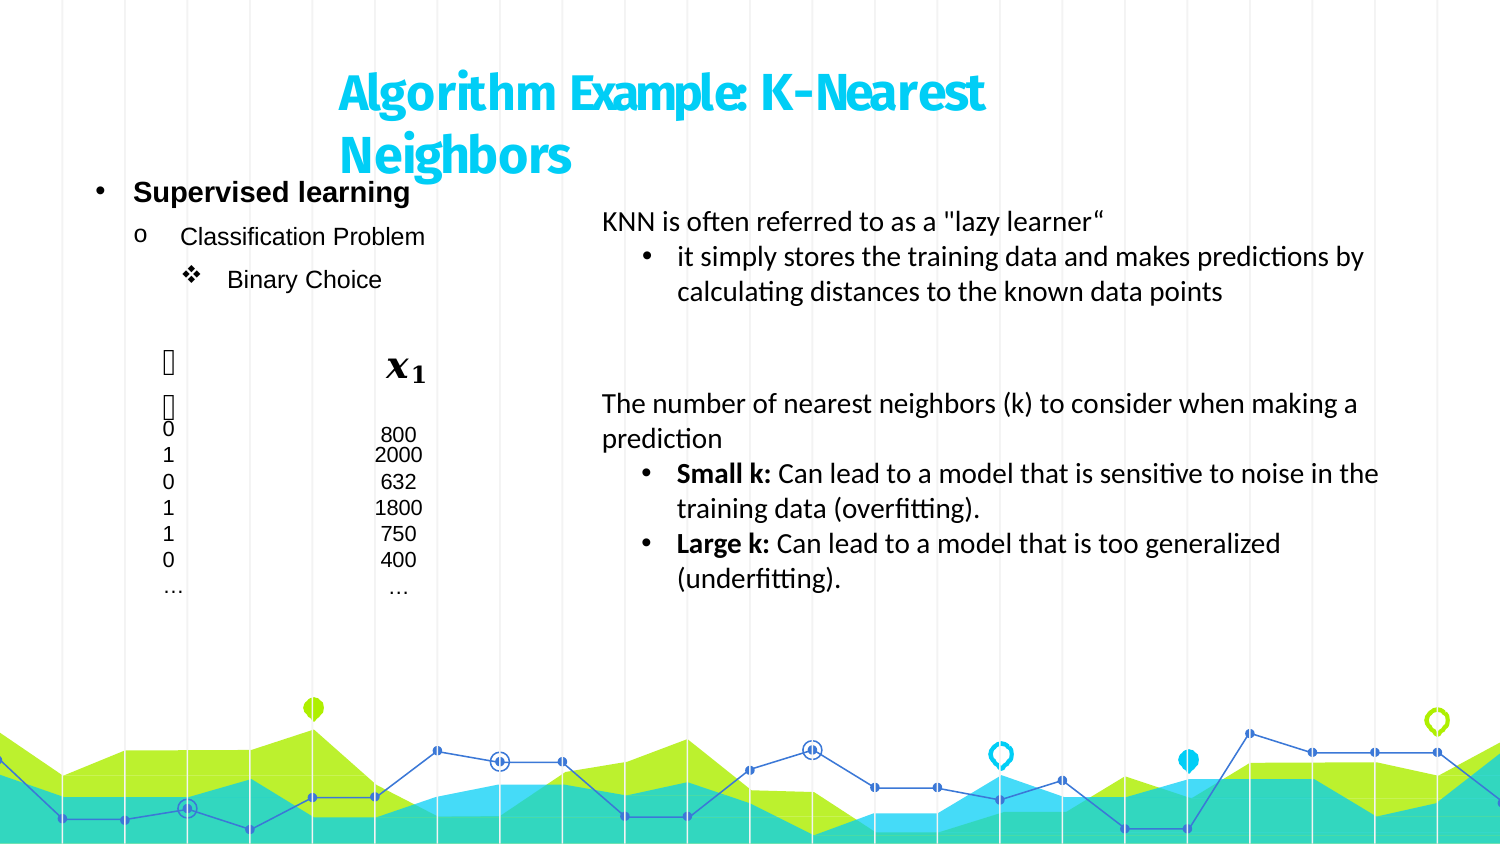

# Algorithm Example: K-Nearest Neighbors
Supervised learning
Classification Problem
Binary Choice
KNN is often referred to as a "lazy learner“
it simply stores the training data and makes predictions by calculating distances to the known data points

𝒚
𝒙𝟏
800
The number of nearest neighbors (k) to consider when making a prediction
Small k: Can lead to a model that is sensitive to noise in the training data (overfitting).
Large k: Can lead to a model that is too generalized (underfitting).

0
1
0
1
1
0
…
2000
632
1800
750
400
…